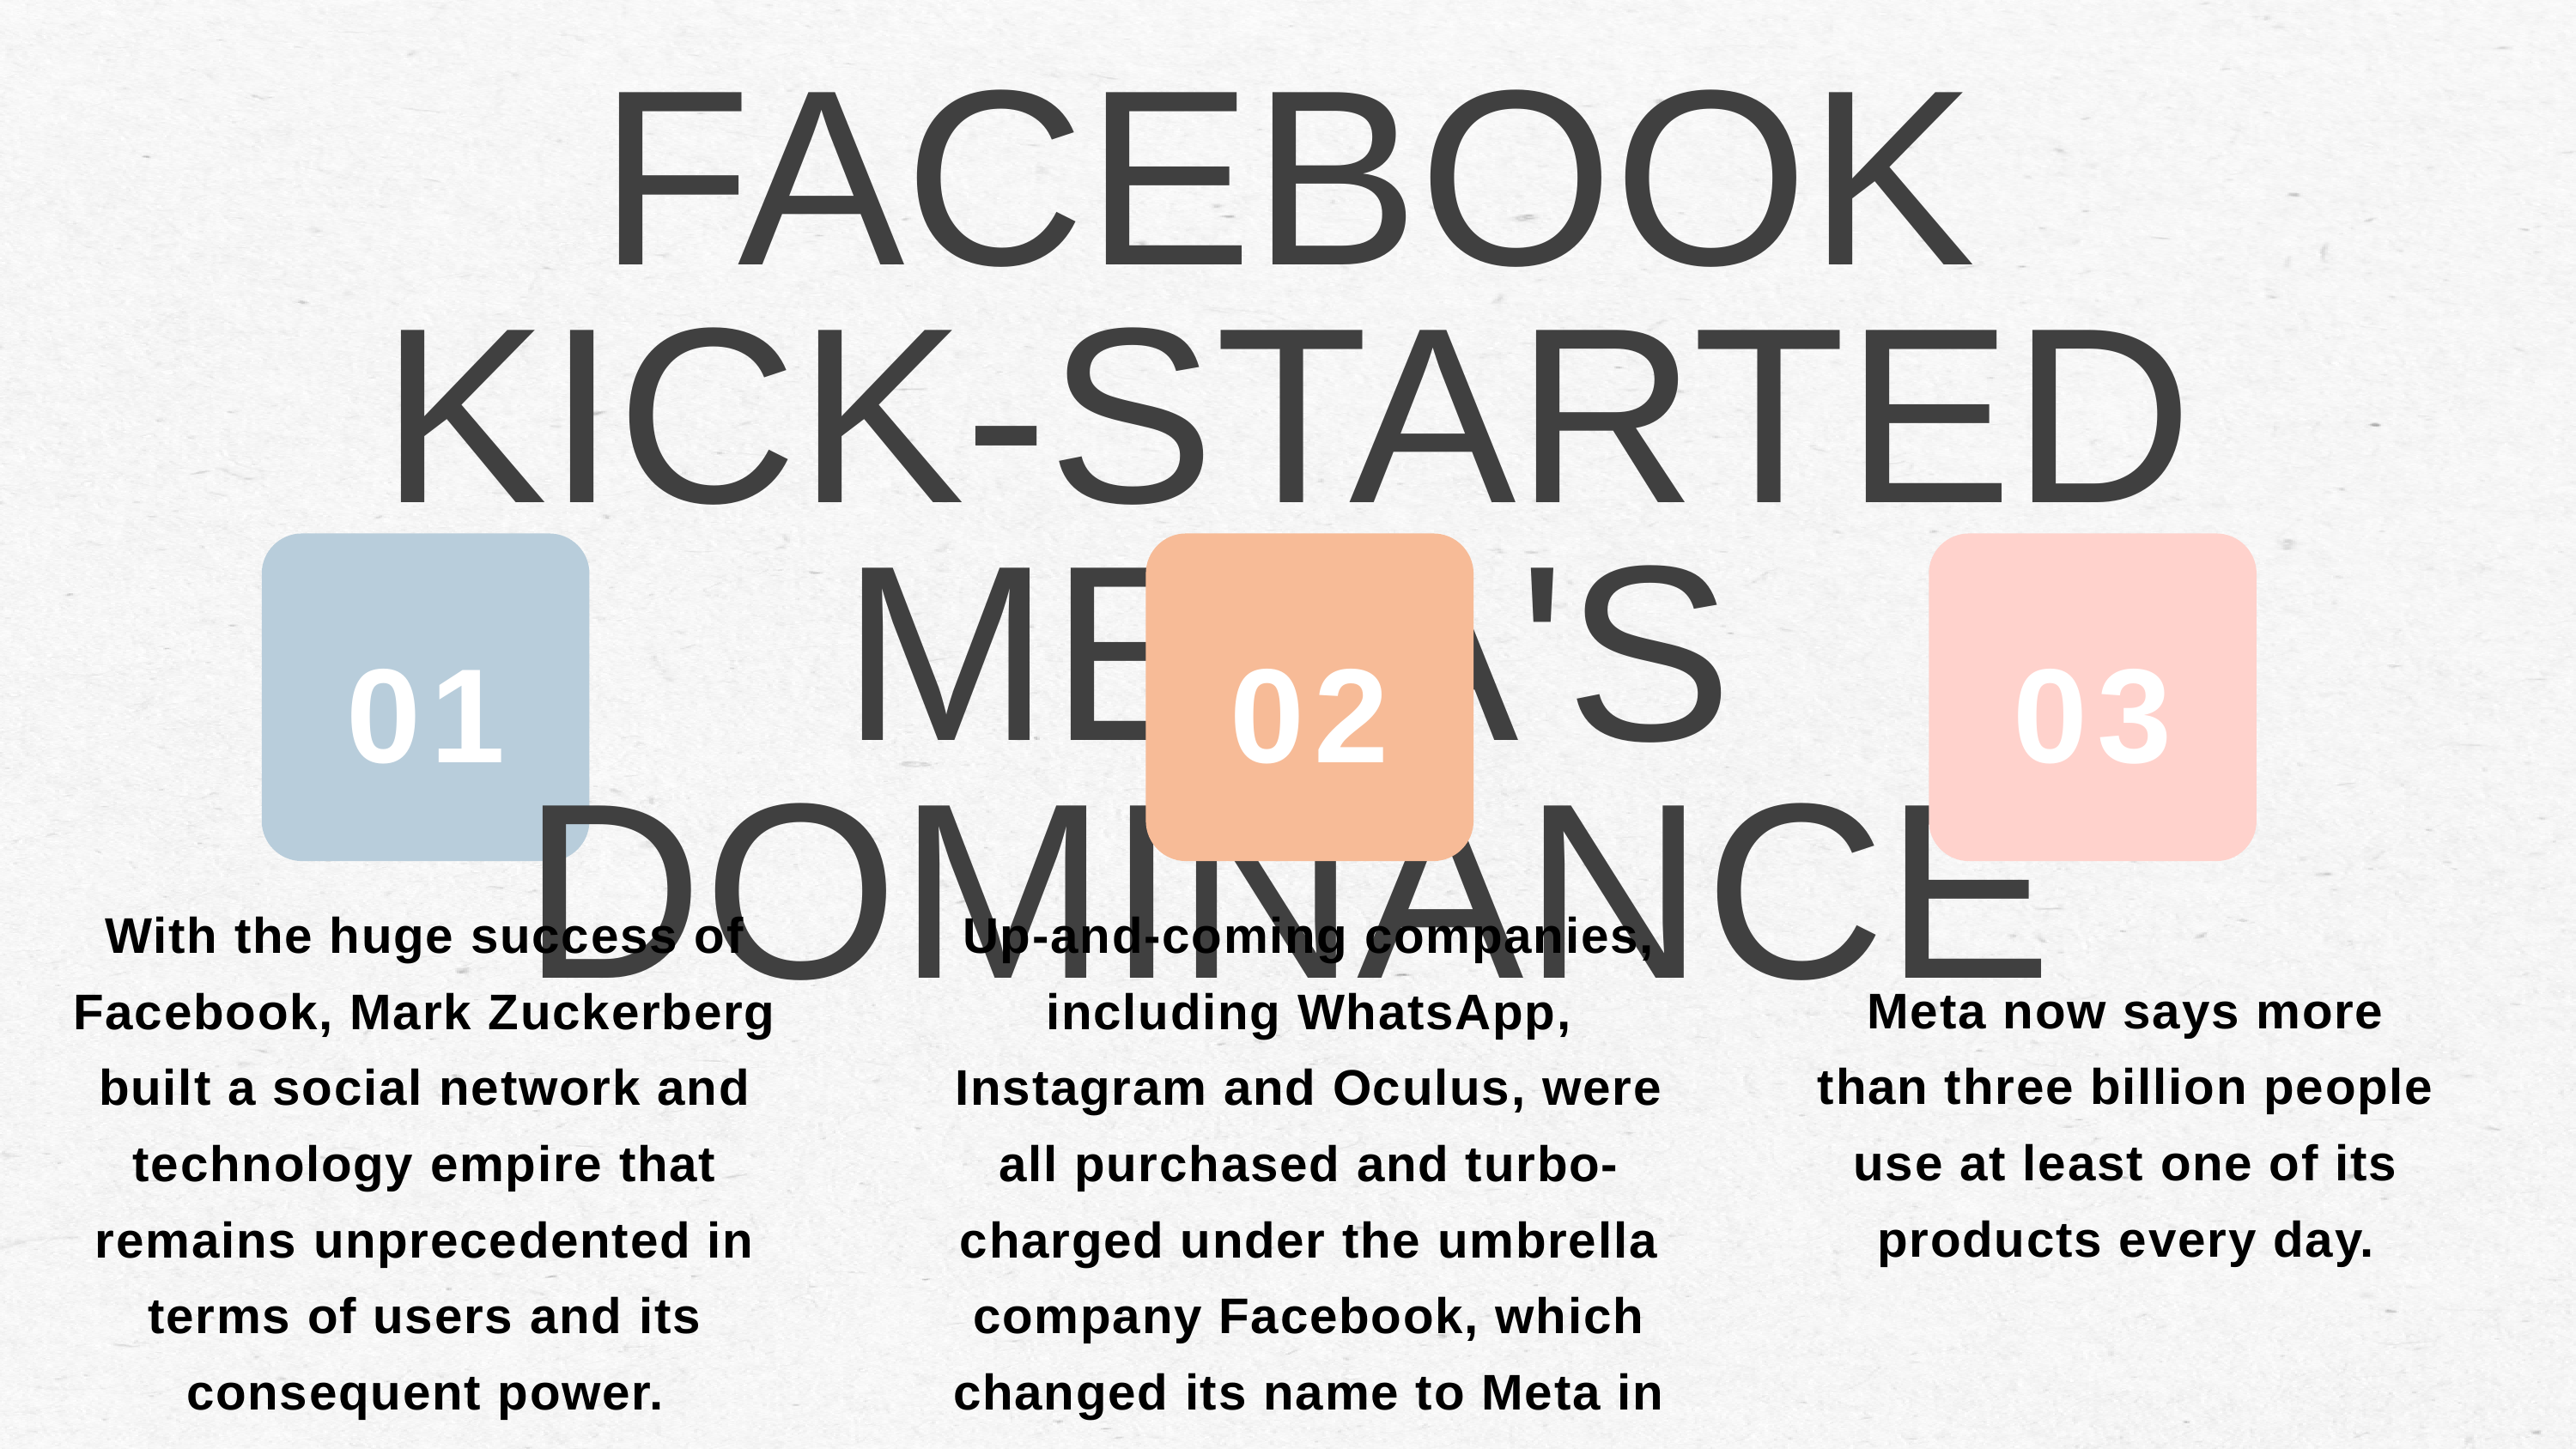

FACEBOOK KICK-STARTED META'S DOMINANCE

01

02

03
With the huge success of Facebook, Mark Zuckerberg built a social network and technology empire that remains unprecedented in terms of users and its consequent power.
Up-and-coming companies, including WhatsApp, Instagram and Oculus, were all purchased and turbo-charged under the umbrella company Facebook, which changed its name to Meta in 2021.
Meta now says more than three billion people use at least one of its products every day.